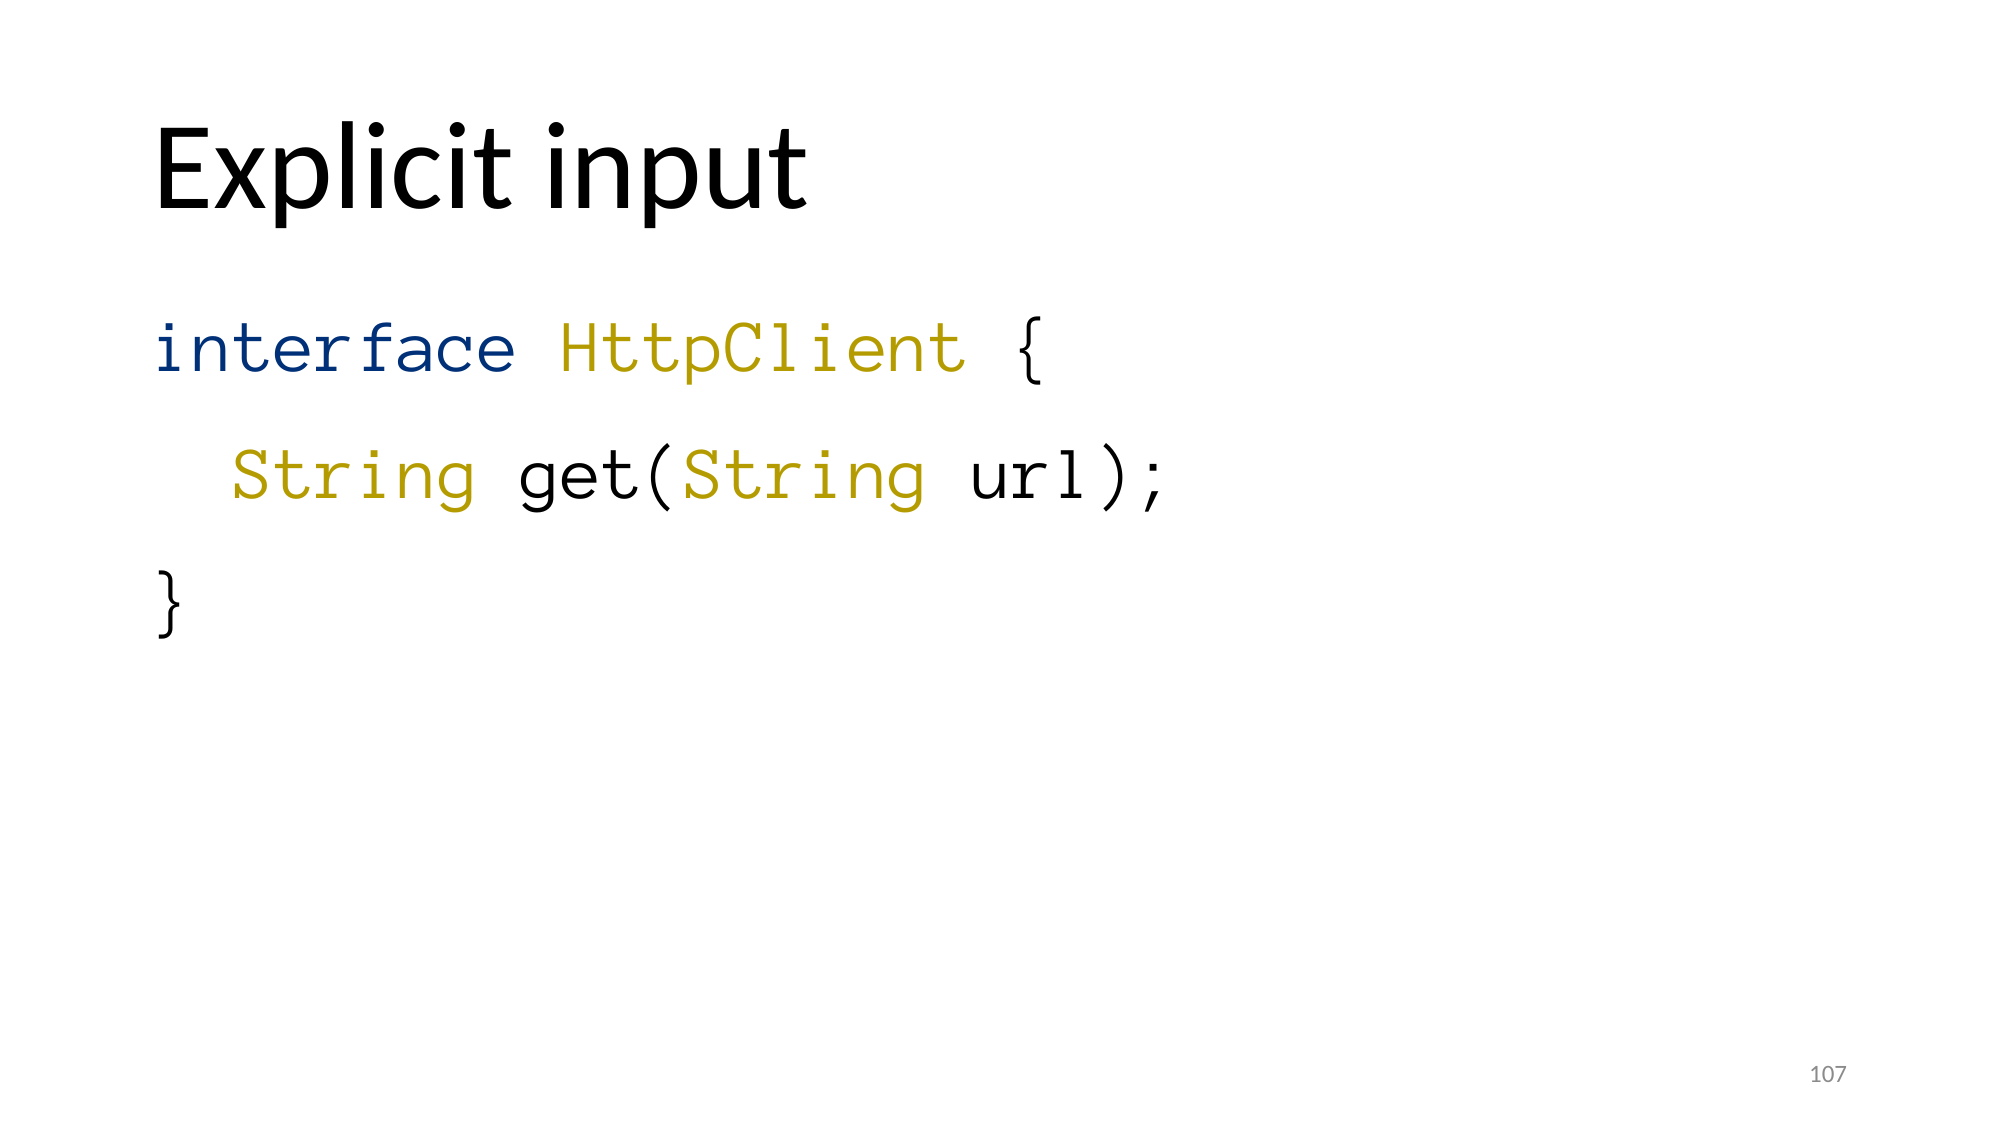

# Explicit input
interface HttpClient {
  String get(String url);
}
107